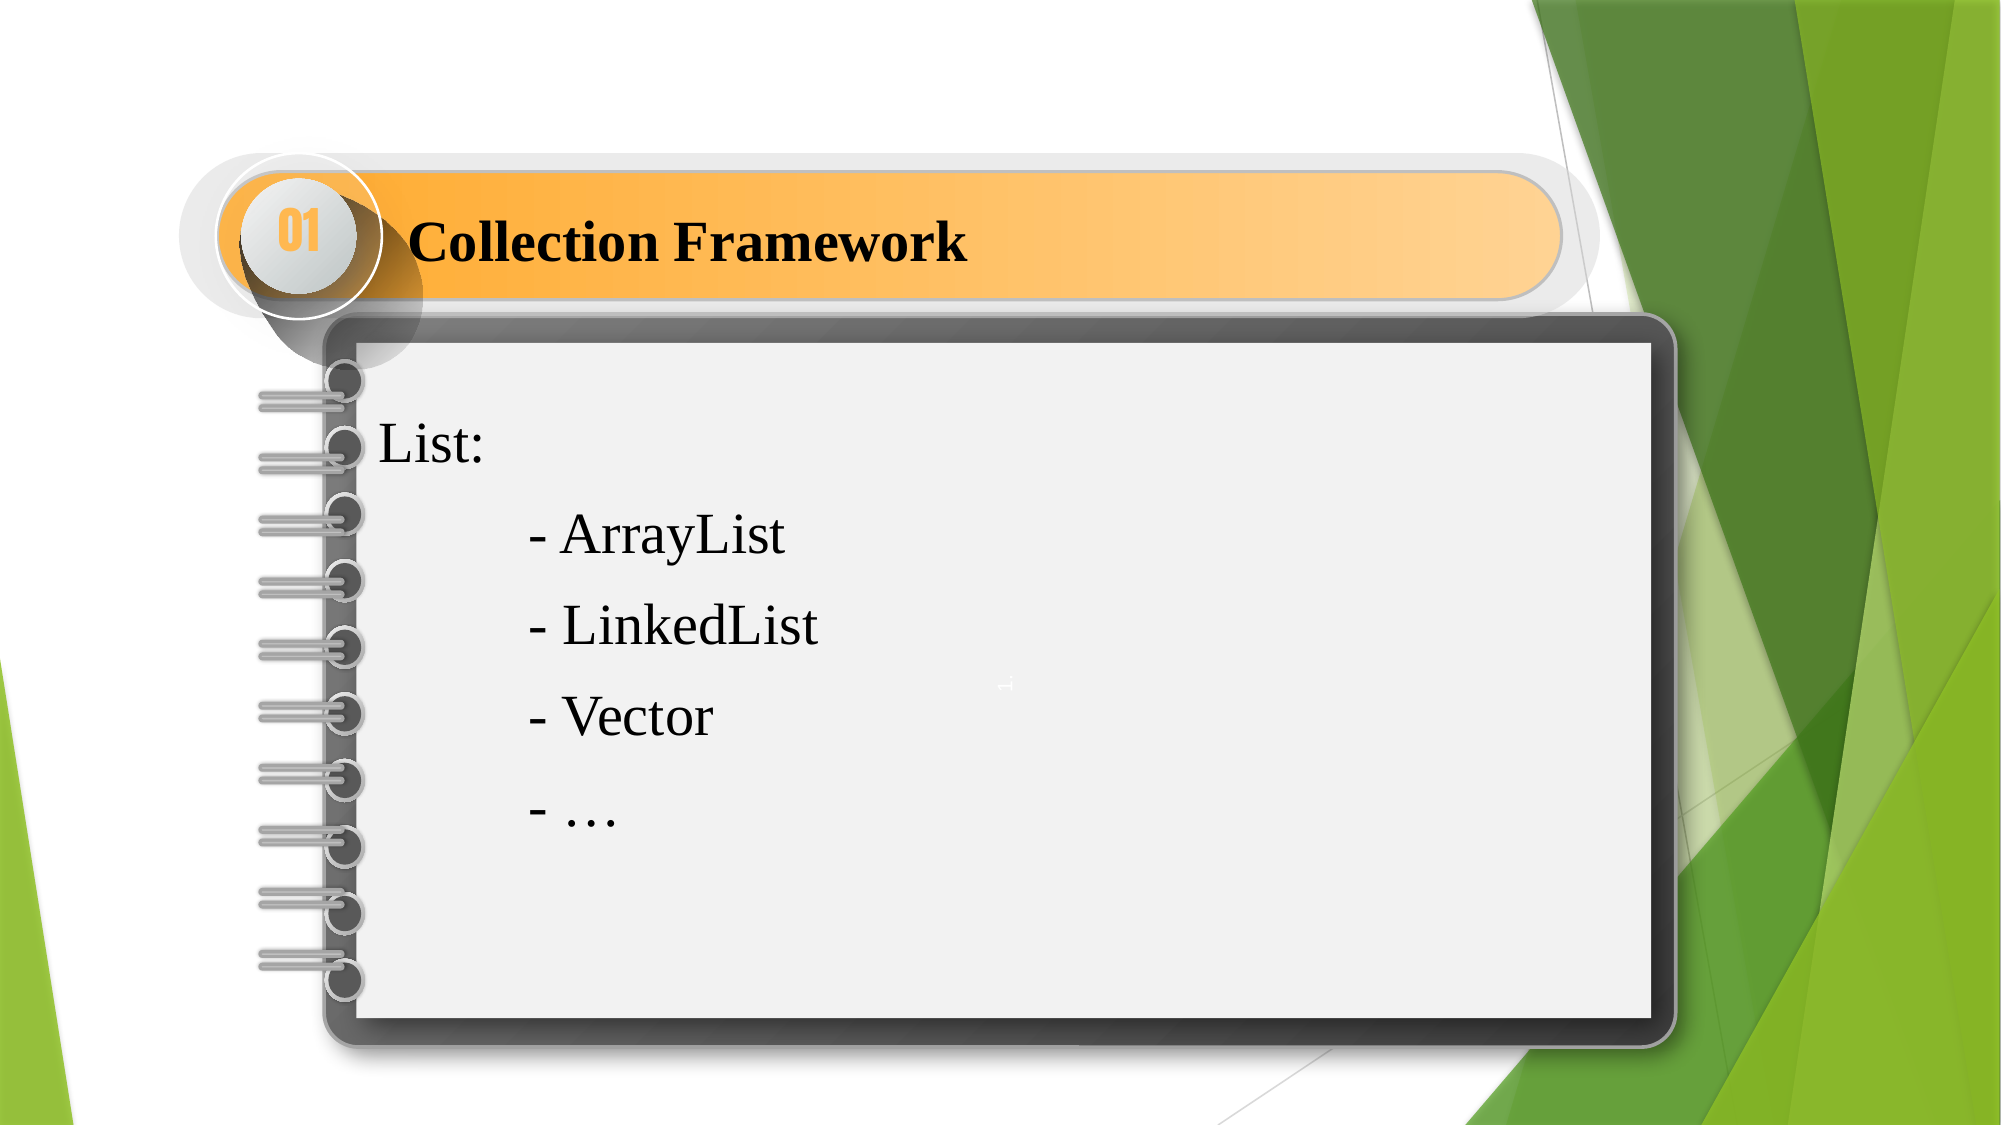

01

Collection Framework

1.

List:
	- ArrayList
	- LinkedList
	- Vector
	- …